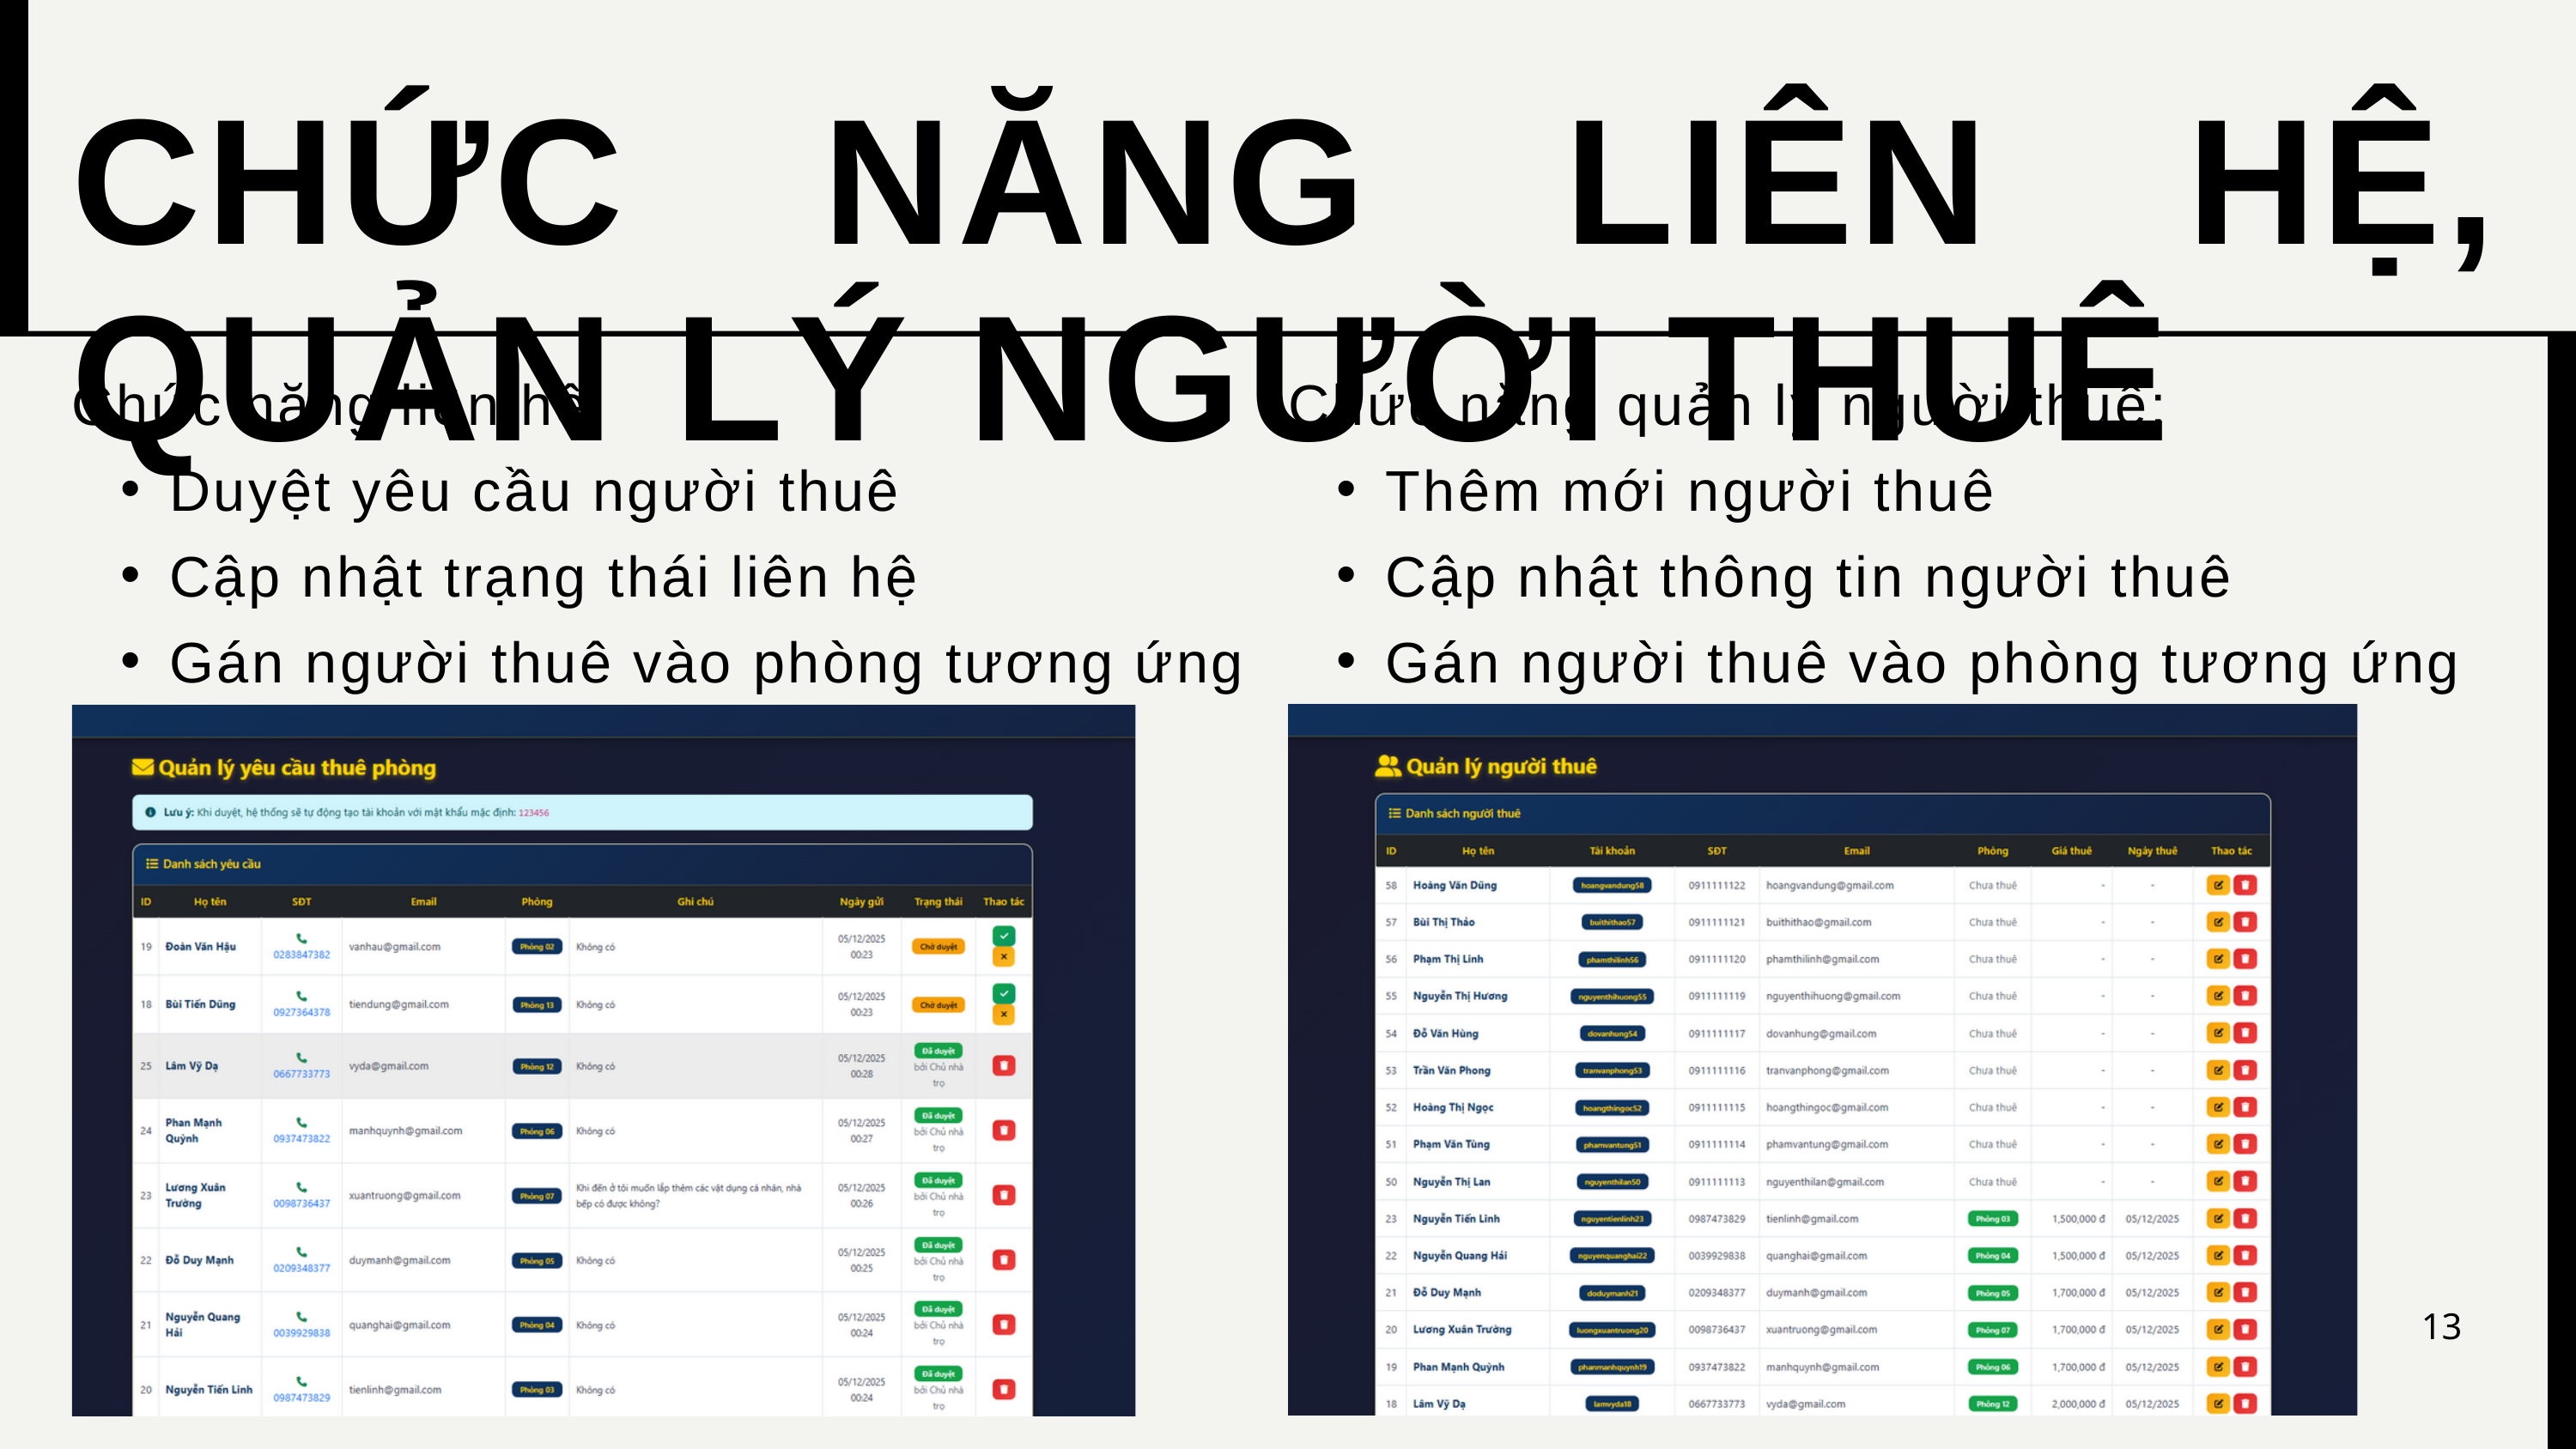

CHỨC NĂNG LIÊN HỆ, QUẢN LÝ NGƯỜI THUÊ

Chức năng liên hệ:
Duyệt yêu cầu người thuê
Cập nhật trạng thái liên hệ
Gán người thuê vào phòng tương ứng
Chức năng quản lý người thuê:
Thêm mới người thuê
Cập nhật thông tin người thuê
Gán người thuê vào phòng tương ứng

13